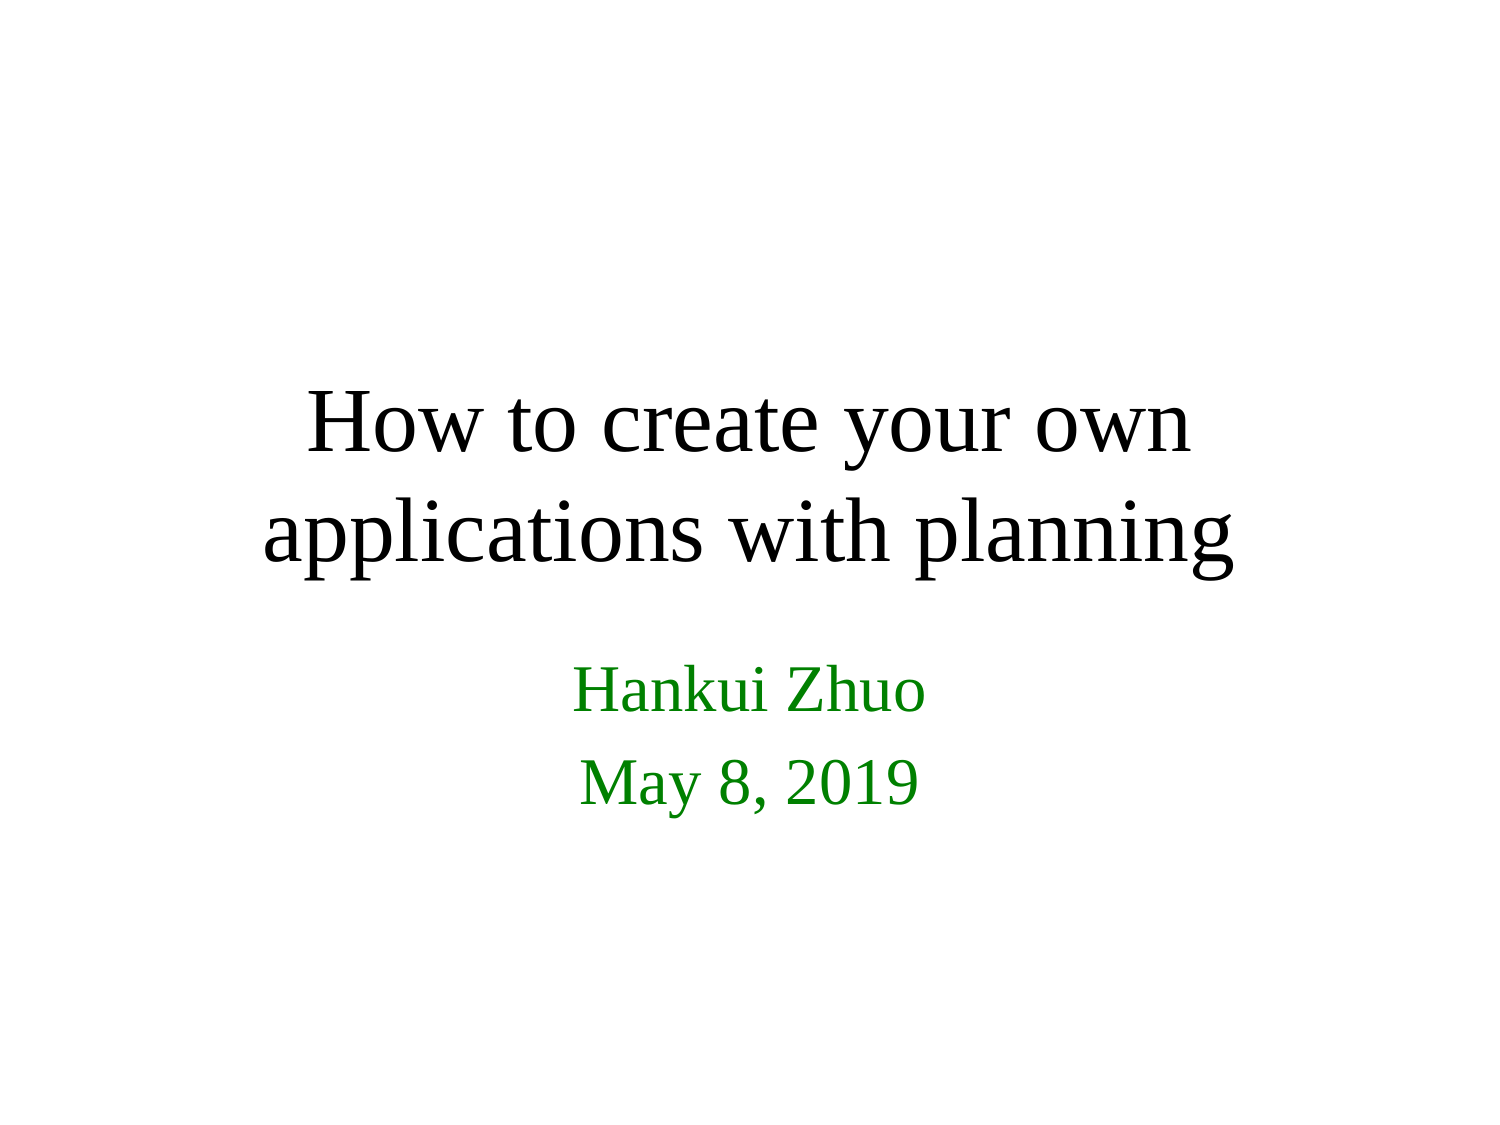

# How to create your own applications with planning
Hankui Zhuo
May 8, 2019